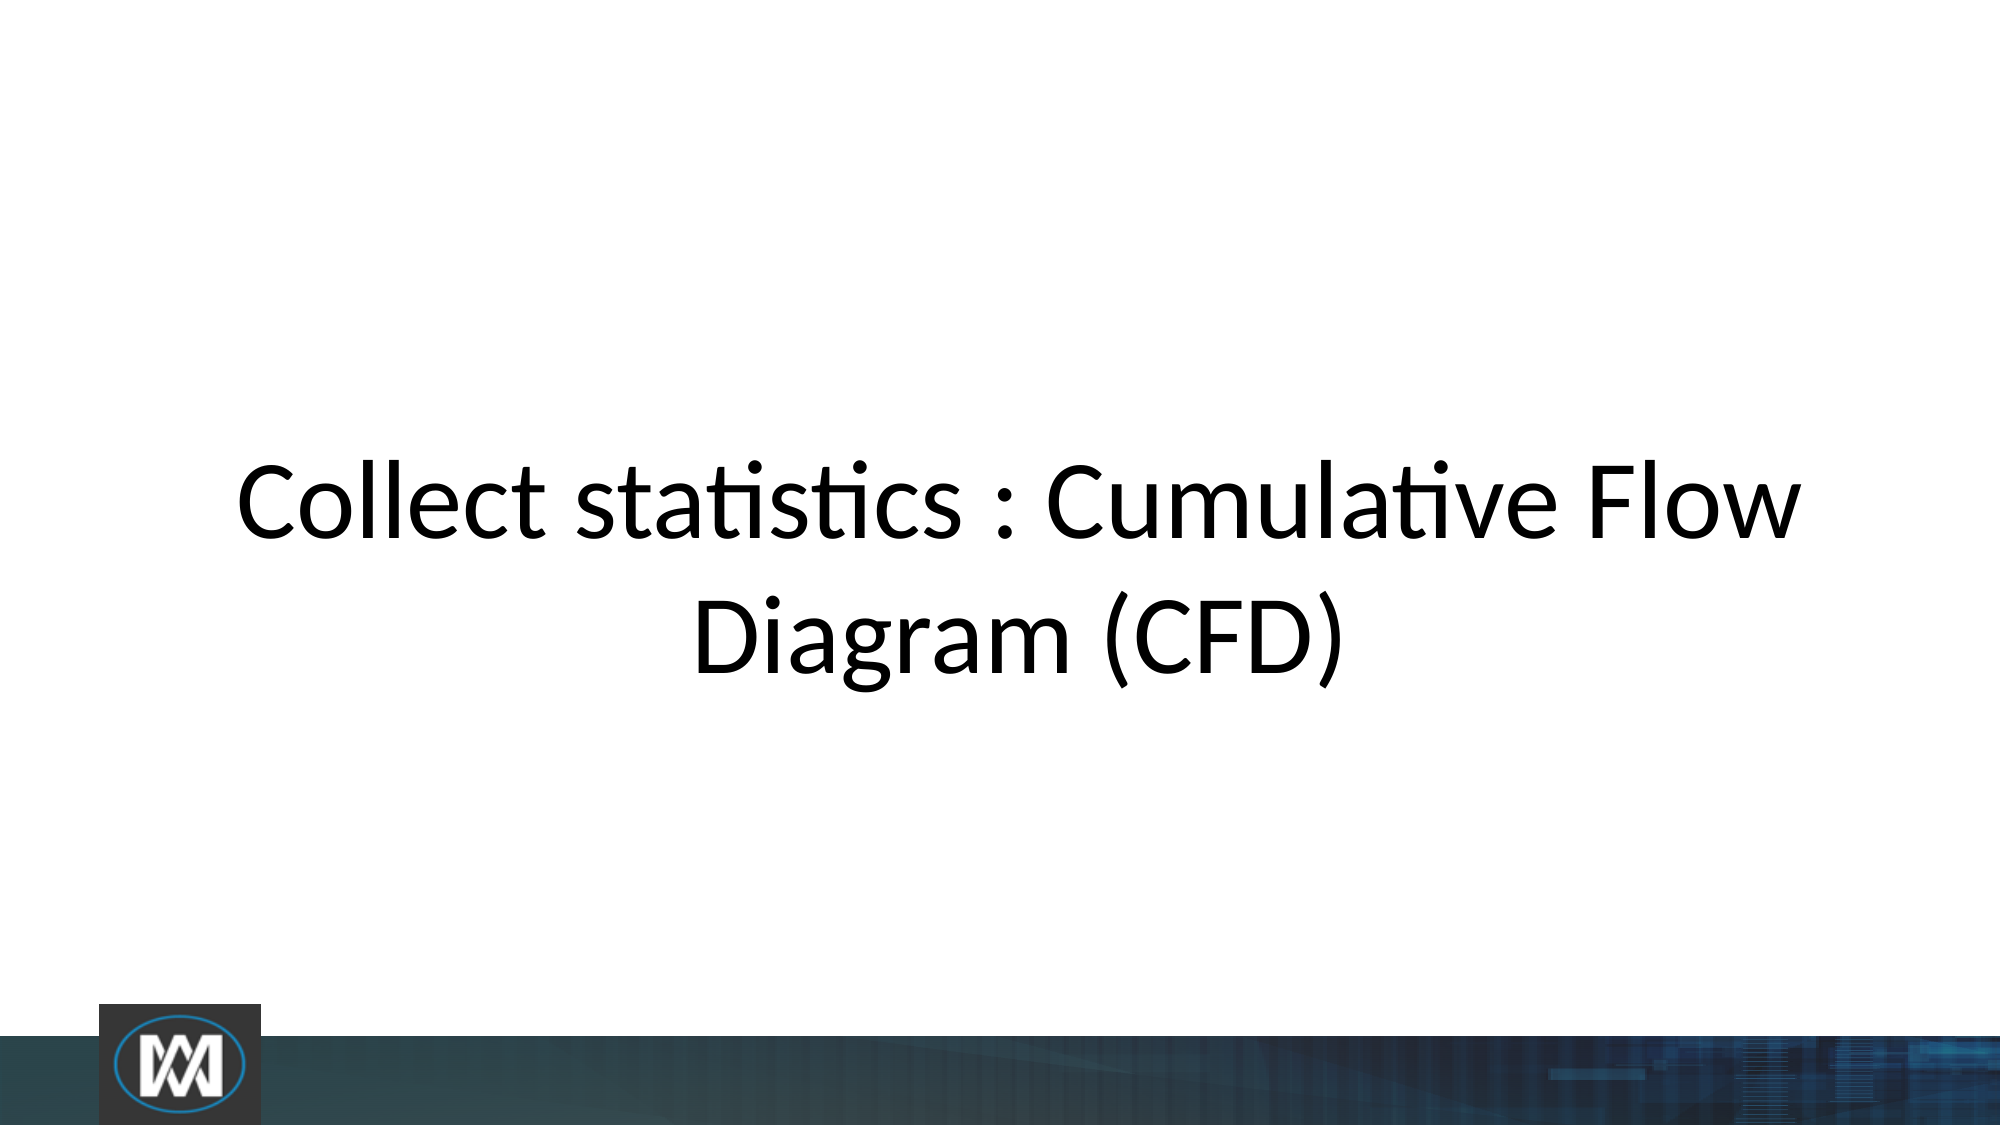

Collect statistics : Cumulative Flow Diagram (CFD)